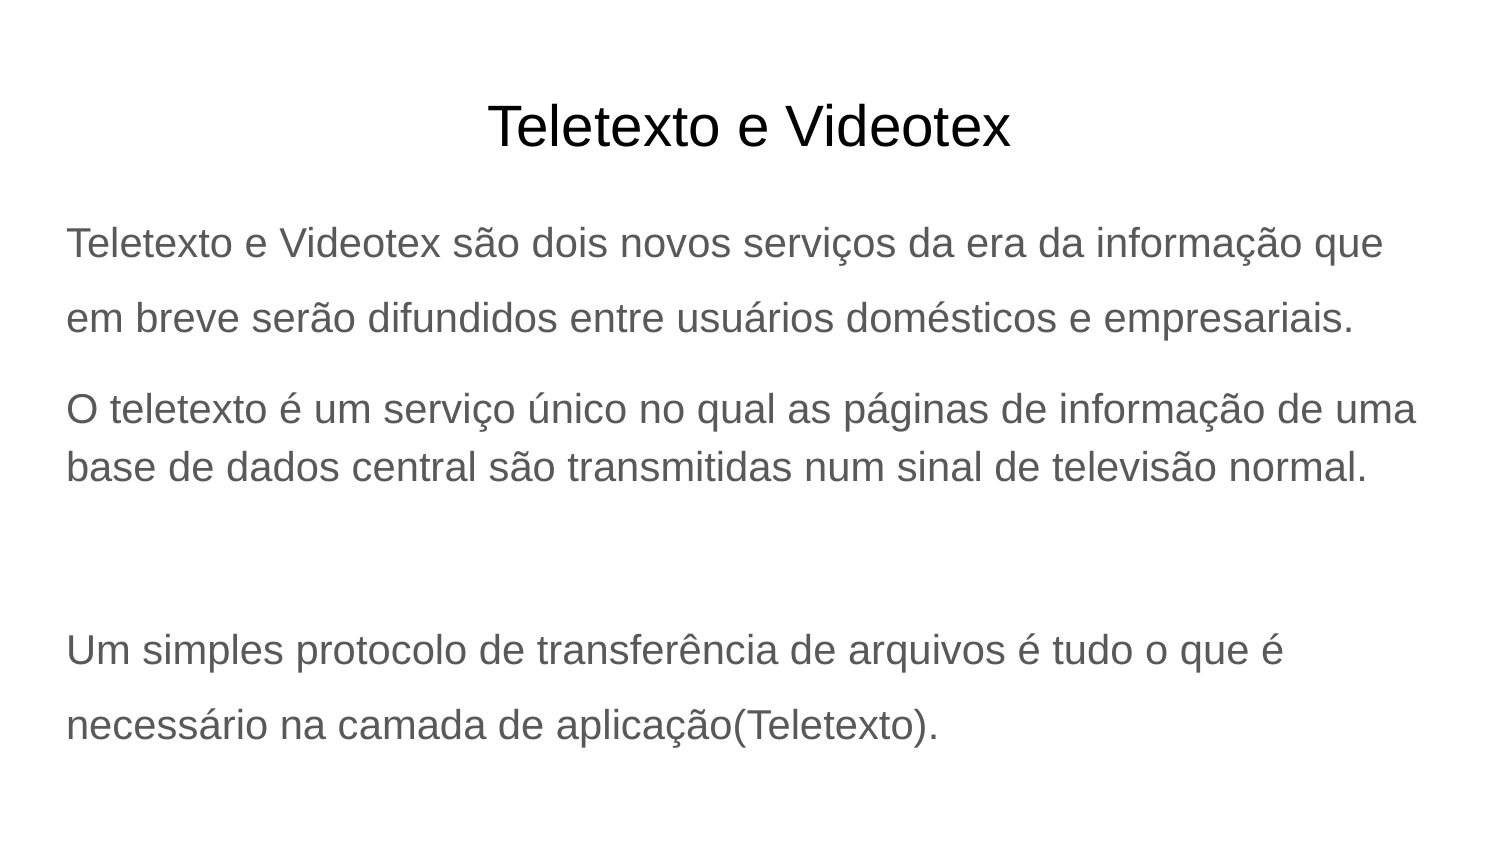

# Teletexto e Videotex
Teletexto e Videotex são dois novos serviços da era da informação que em breve serão difundidos entre usuários domésticos e empresariais.
O teletexto é um serviço único no qual as páginas de informação de uma base de dados central são transmitidas num sinal de televisão normal.

Um simples protocolo de transferência de arquivos é tudo o que é necessário na camada de aplicação(Teletexto).